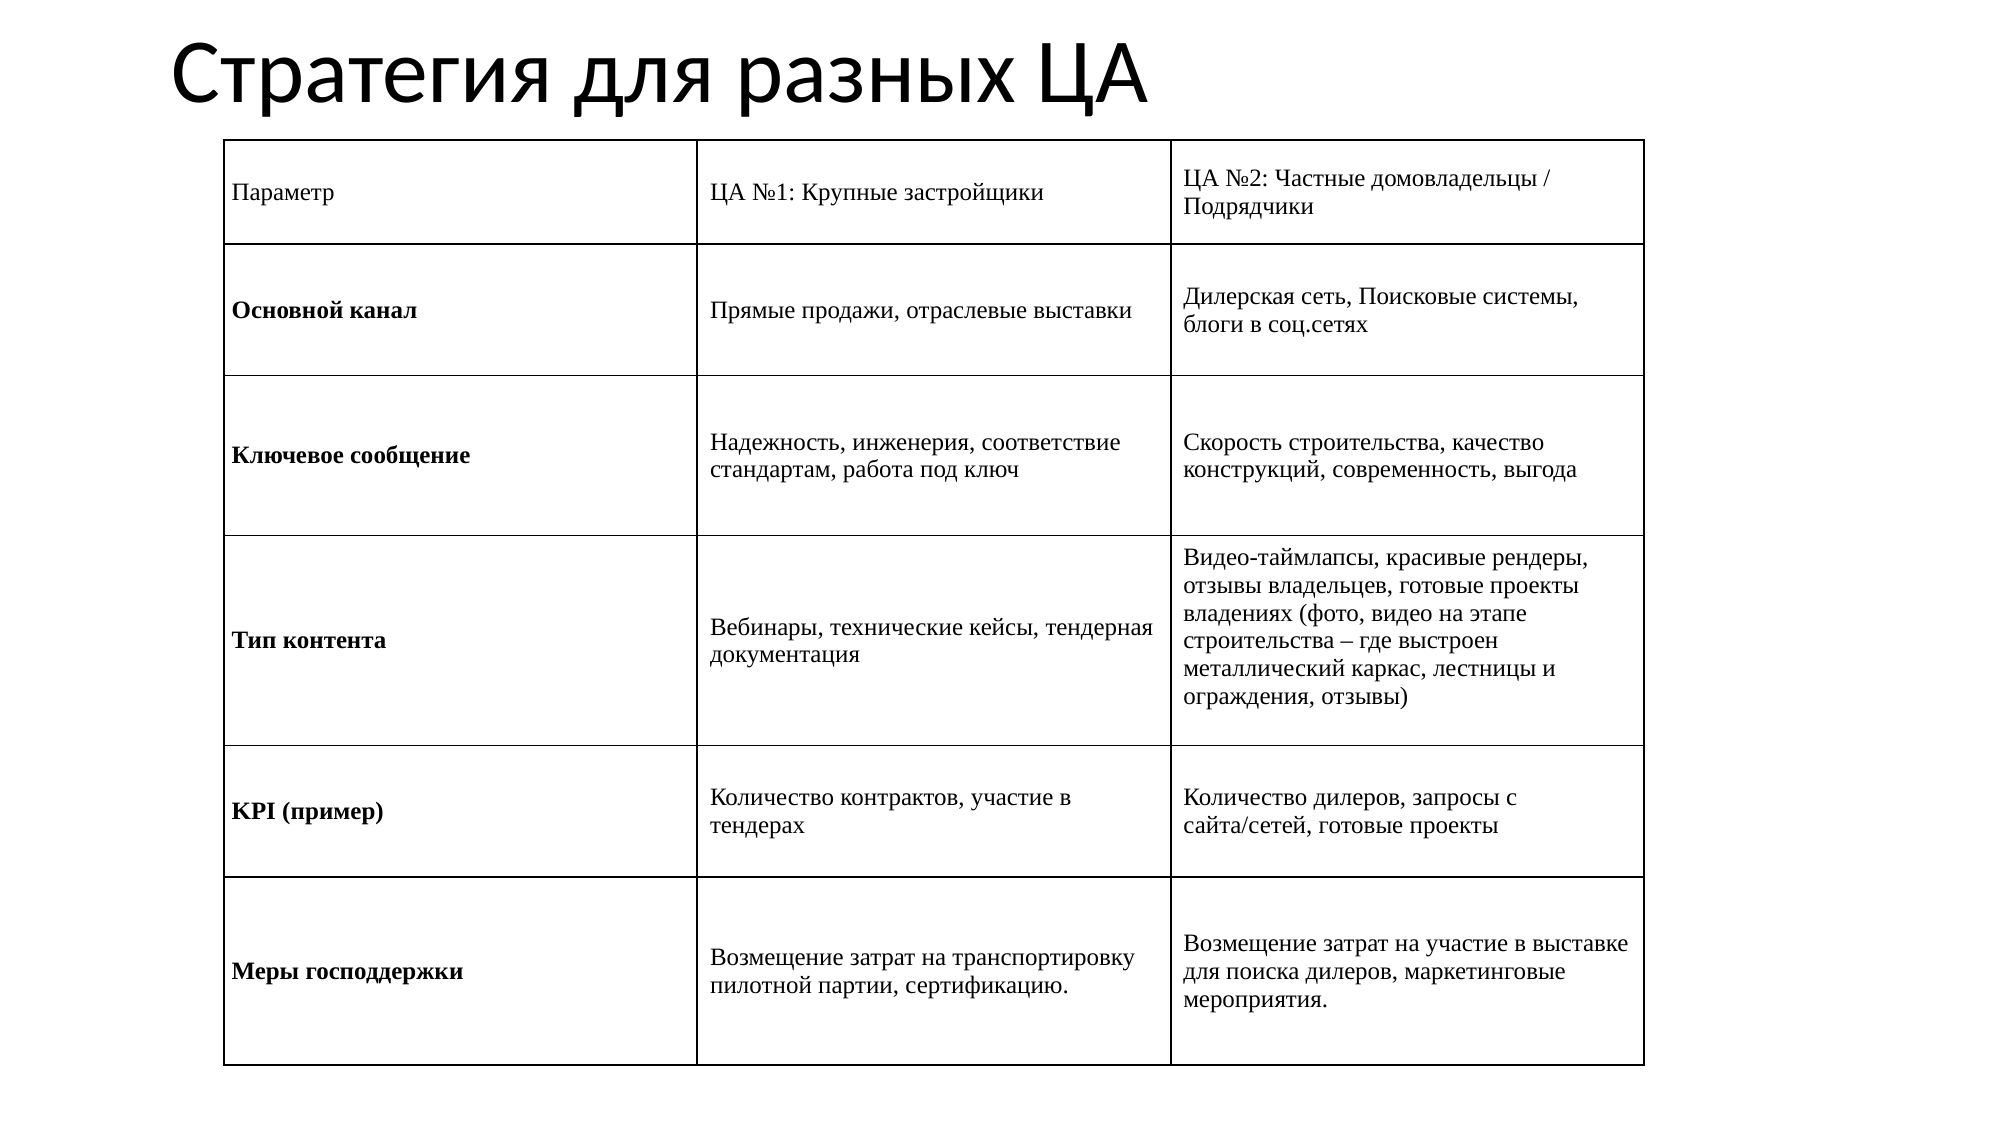

Стратегия для разных ЦА
| Параметр | ЦА №1: Крупные застройщики | ЦА №2: Частные домовладельцы / Подрядчики |
| --- | --- | --- |
| Основной канал | Прямые продажи, отраслевые выставки | Дилерская сеть, Поисковые системы, блоги в соц.сетях |
| Ключевое сообщение | Надежность, инженерия, соответствие стандартам, работа под ключ | Скорость строительства, качество конструкций, современность, выгода |
| Тип контента | Вебинары, технические кейсы, тендерная документация | Видео-таймлапсы, красивые рендеры, отзывы владельцев, готовые проекты владениях (фото, видео на этапе строительства – где выстроен металлический каркас, лестницы и ограждения, отзывы) |
| KPI (пример) | Количество контрактов, участие в тендерах | Количество дилеров, запросы с сайта/сетей, готовые проекты |
| Меры господдержки | Возмещение затрат на транспортировку пилотной партии, сертификацию. | Возмещение затрат на участие в выставке для поиска дилеров, маркетинговые мероприятия. |